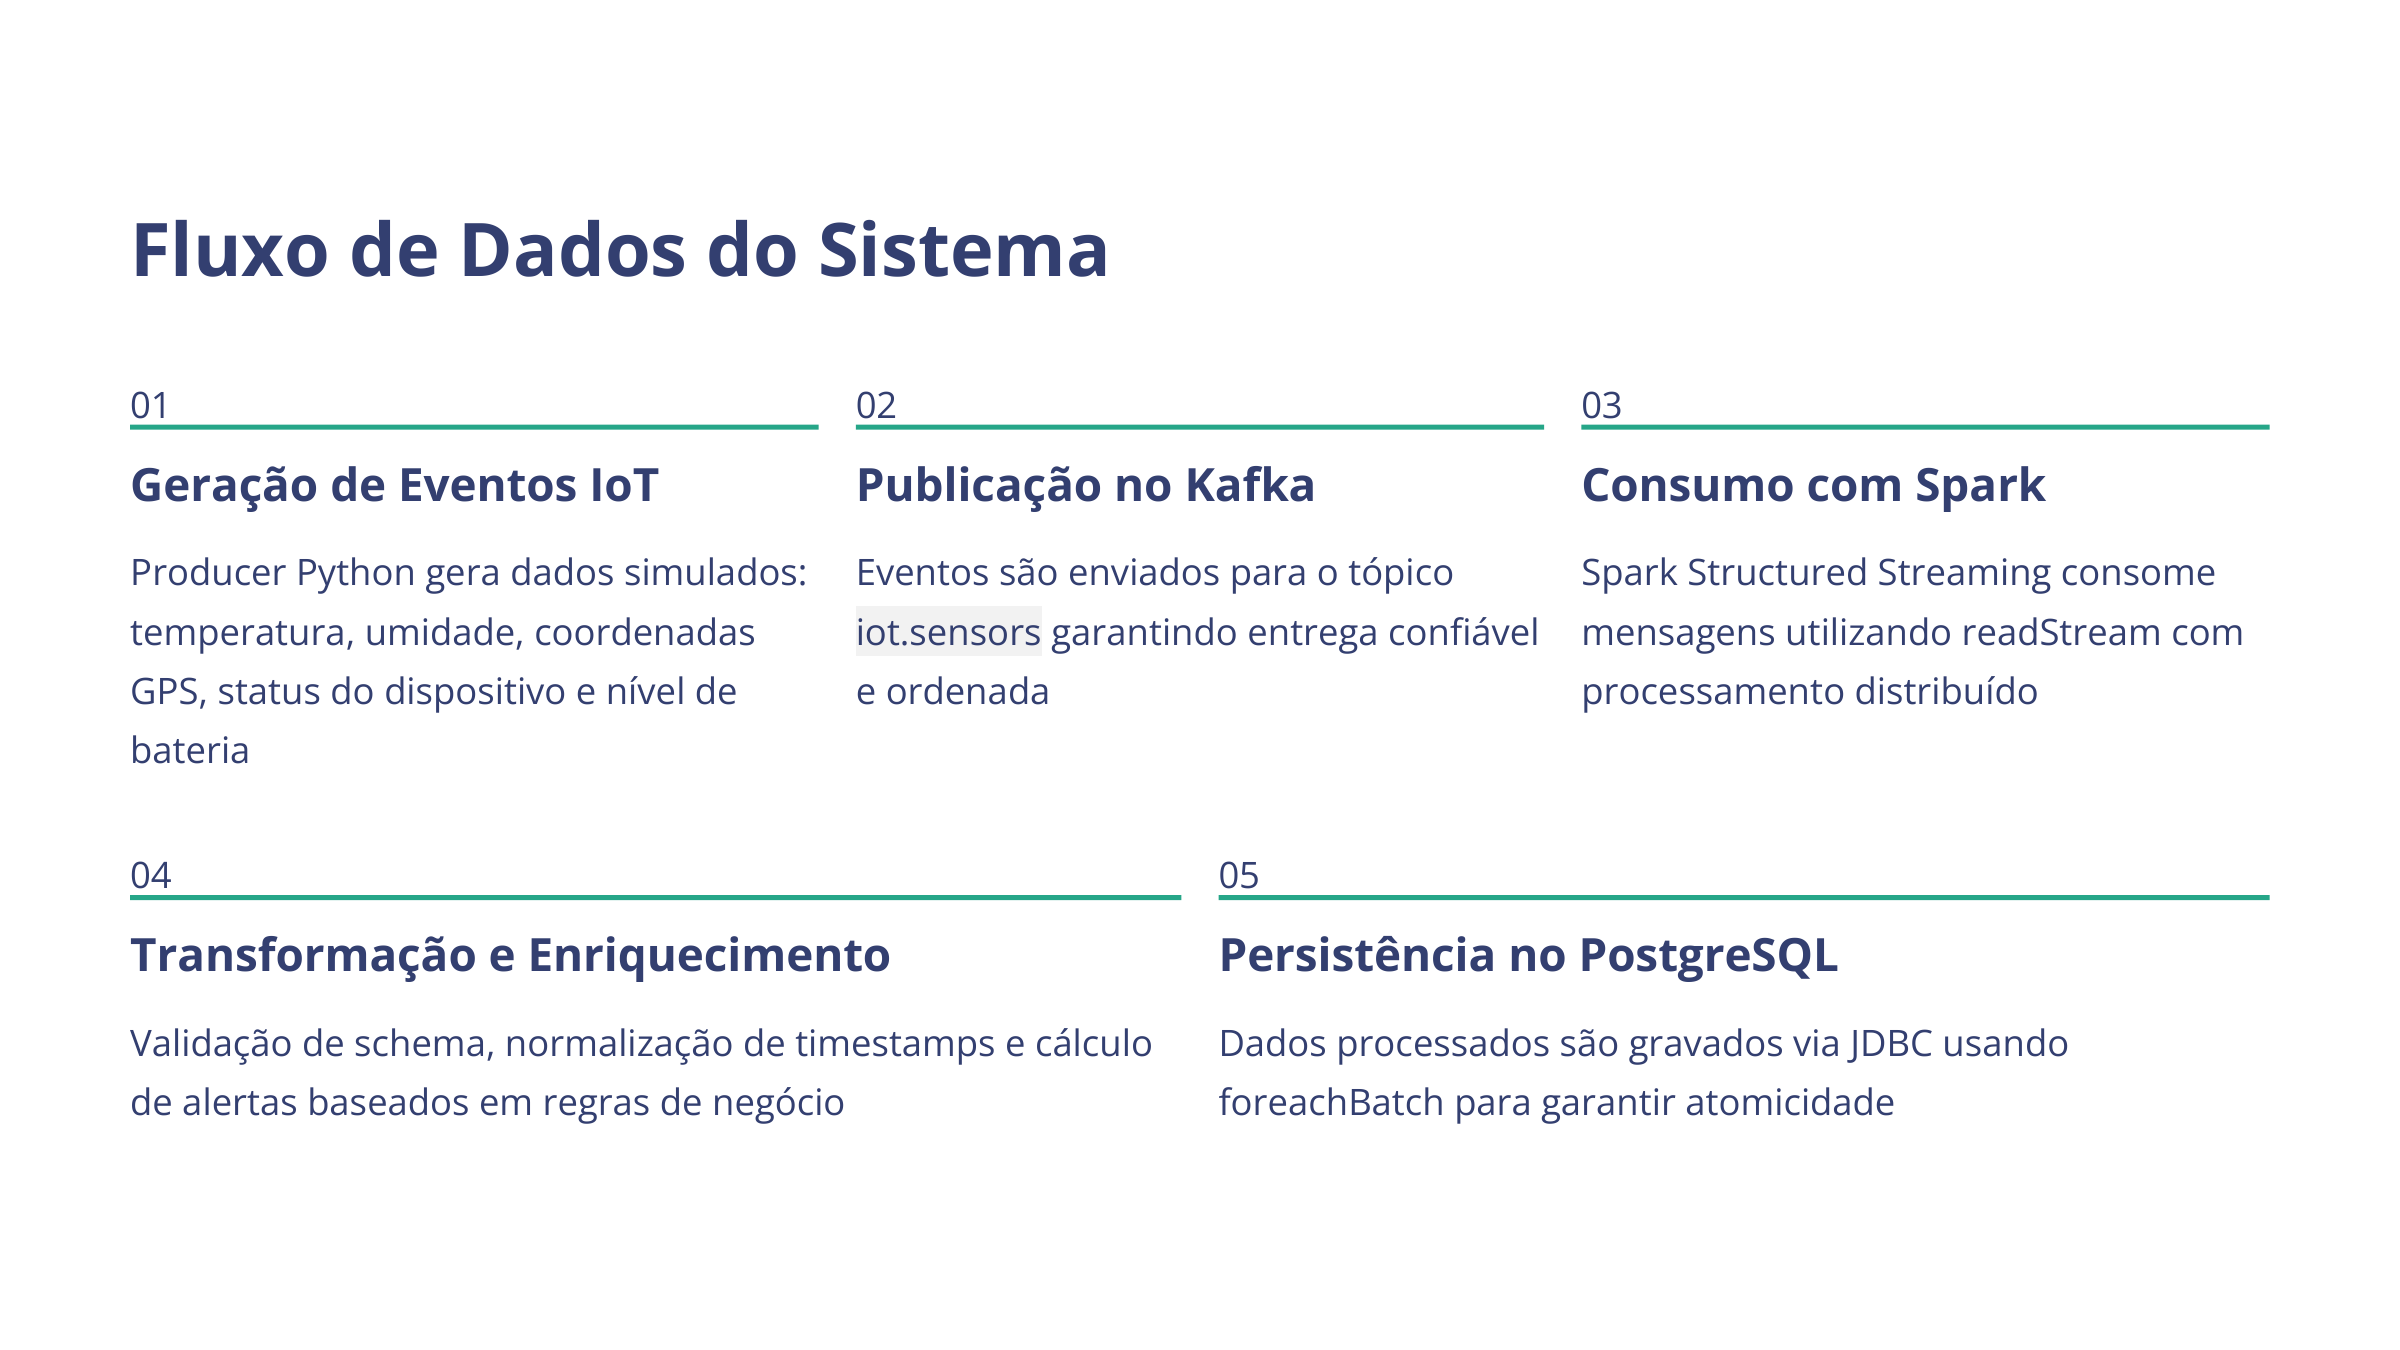

Fluxo de Dados do Sistema
01
02
03

Geração de Eventos IoT
Publicação no Kafka
Consumo com Spark
Producer Python gera dados simulados: temperatura, umidade, coordenadas GPS, status do dispositivo e nível de bateria
Eventos são enviados para o tópico iot.sensors garantindo entrega confiável e ordenada
Spark Structured Streaming consome mensagens utilizando readStream com processamento distribuído
04
05

Transformação e Enriquecimento
Persistência no PostgreSQL
Validação de schema, normalização de timestamps e cálculo de alertas baseados em regras de negócio
Dados processados são gravados via JDBC usando foreachBatch para garantir atomicidade